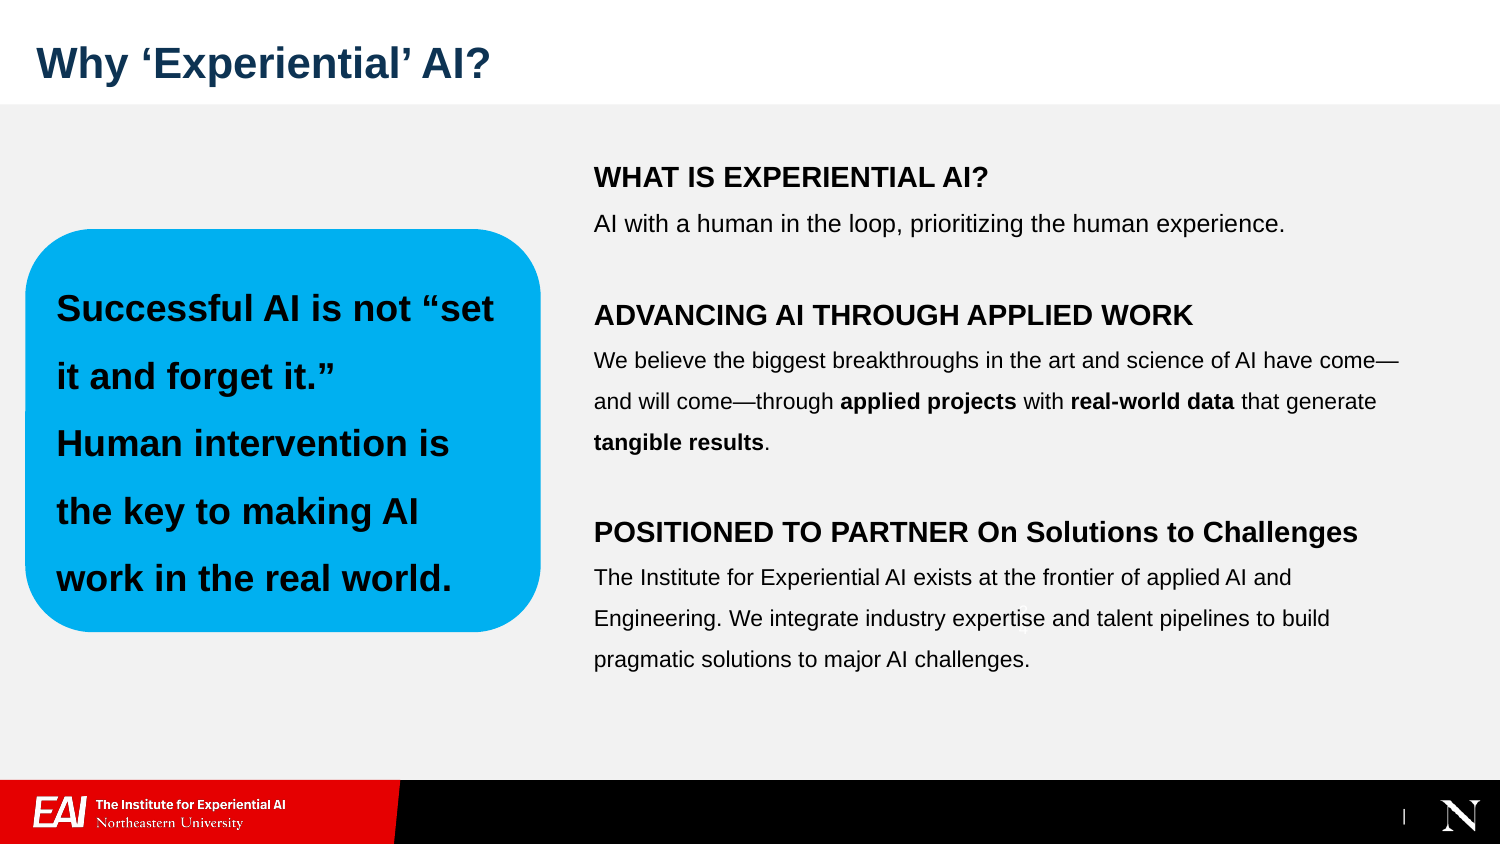

Why ‘Experiential’ AI?
Successful AI is not “set it and forget it.”
Human intervention is the key to making AI work in the real world.

WHAT IS EXPERIENTIAL AI?
AI with a human in the loop, prioritizing the human experience.

ADVANCING AI THROUGH APPLIED WORK
We believe the biggest breakthroughs in the art and science of AI have come—and will come—through applied projects with real-world data that generate tangible results.

POSITIONED TO PARTNER On Solutions to Challenges
The Institute for Experiential AI exists at the frontier of applied AI and Engineering. We integrate industry expertise and talent pipelines to build pragmatic solutions to major AI challenges.

24